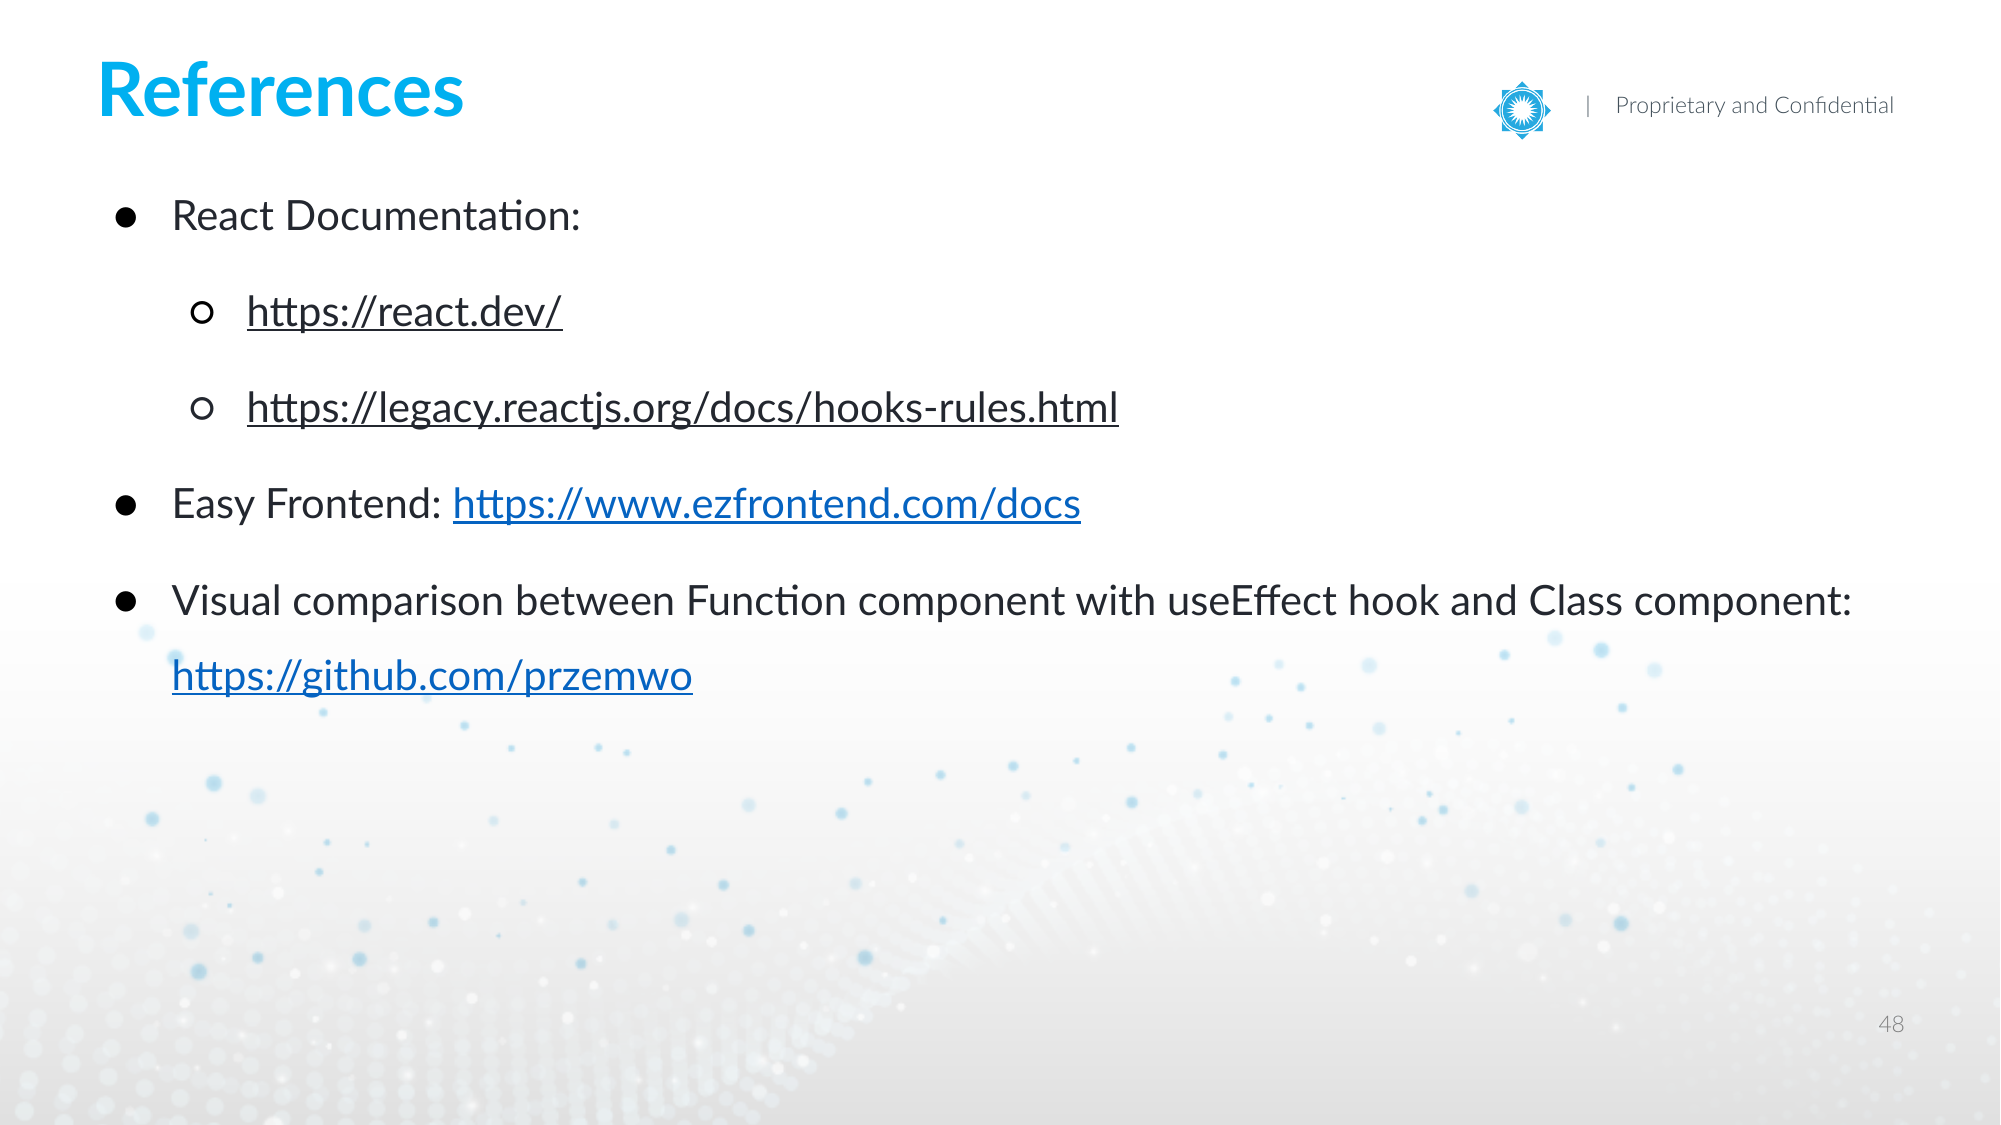

# References
React Documentation:
https://react.dev/
https://legacy.reactjs.org/docs/hooks-rules.html
Easy Frontend: https://www.ezfrontend.com/docs
Visual comparison between Function component with useEffect hook and Class component: https://github.com/przemwo